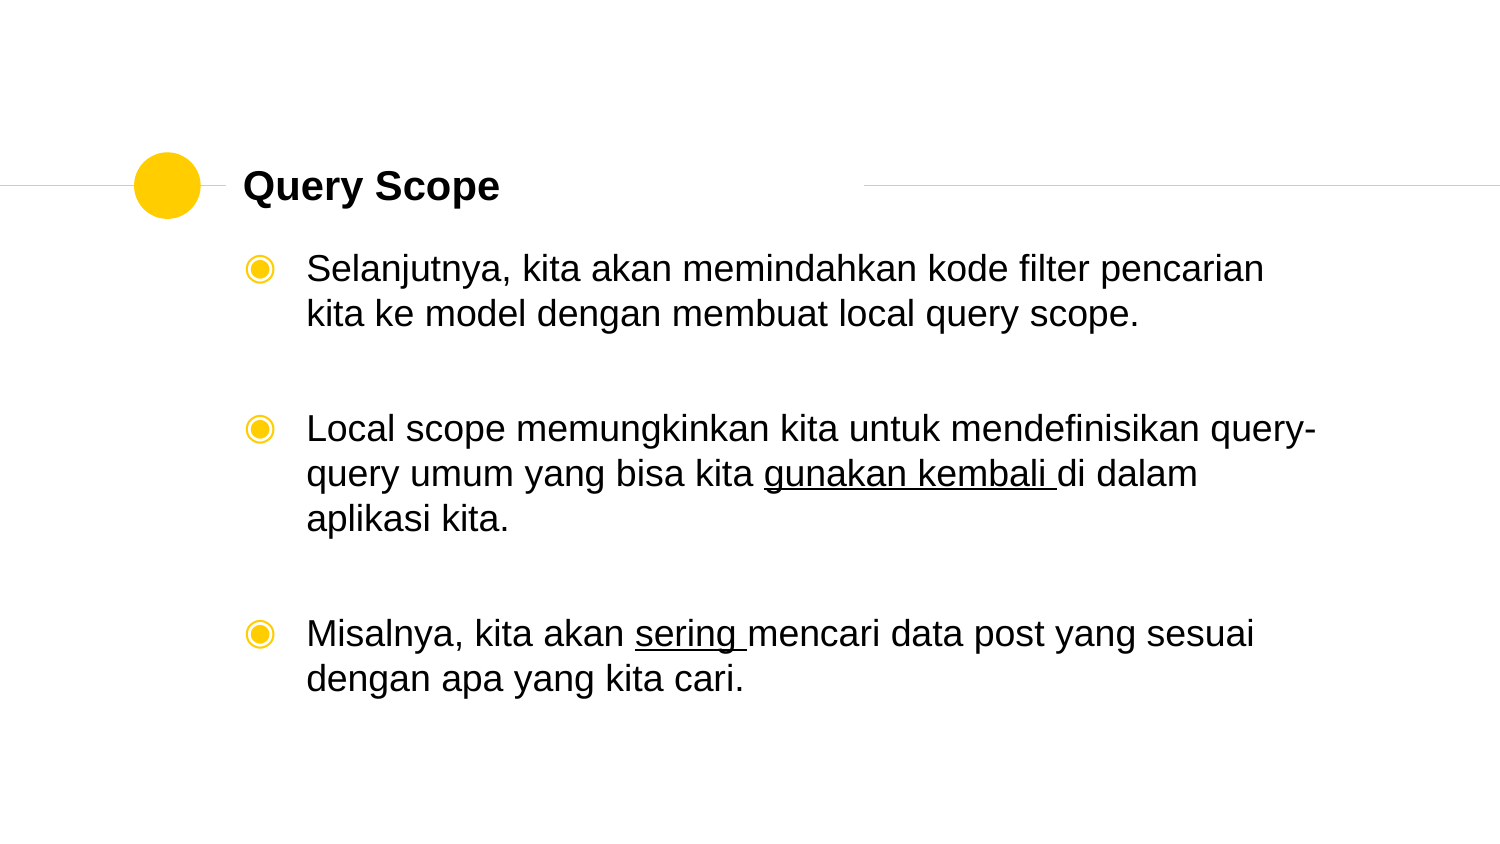

# Query Scope
Selanjutnya, kita akan memindahkan kode filter pencarian kita ke model dengan membuat local query scope.

Local scope memungkinkan kita untuk mendefinisikan query-query umum yang bisa kita gunakan kembali di dalam aplikasi kita.

Misalnya, kita akan sering mencari data post yang sesuai dengan apa yang kita cari.